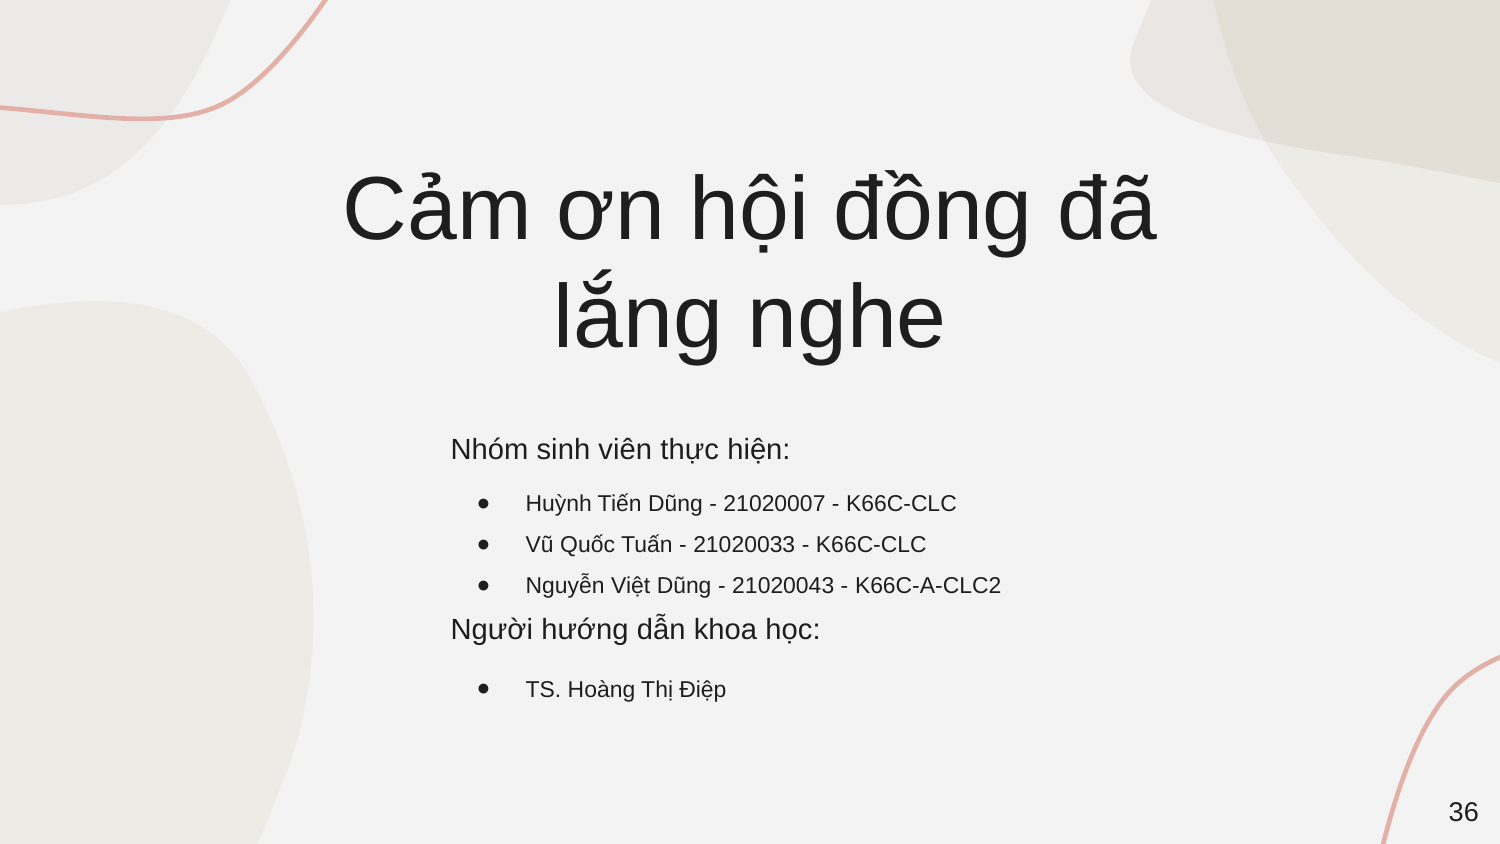

Cảm ơn hội đồng đã lắng nghe
Nhóm sinh viên thực hiện:
Huỳnh Tiến Dũng - 21020007 - K66C-CLC
Vũ Quốc Tuấn - 21020033 - K66C-CLC
Nguyễn Việt Dũng - 21020043 - K66C-A-CLC2
Người hướng dẫn khoa học:
TS. Hoàng Thị Điệp
36